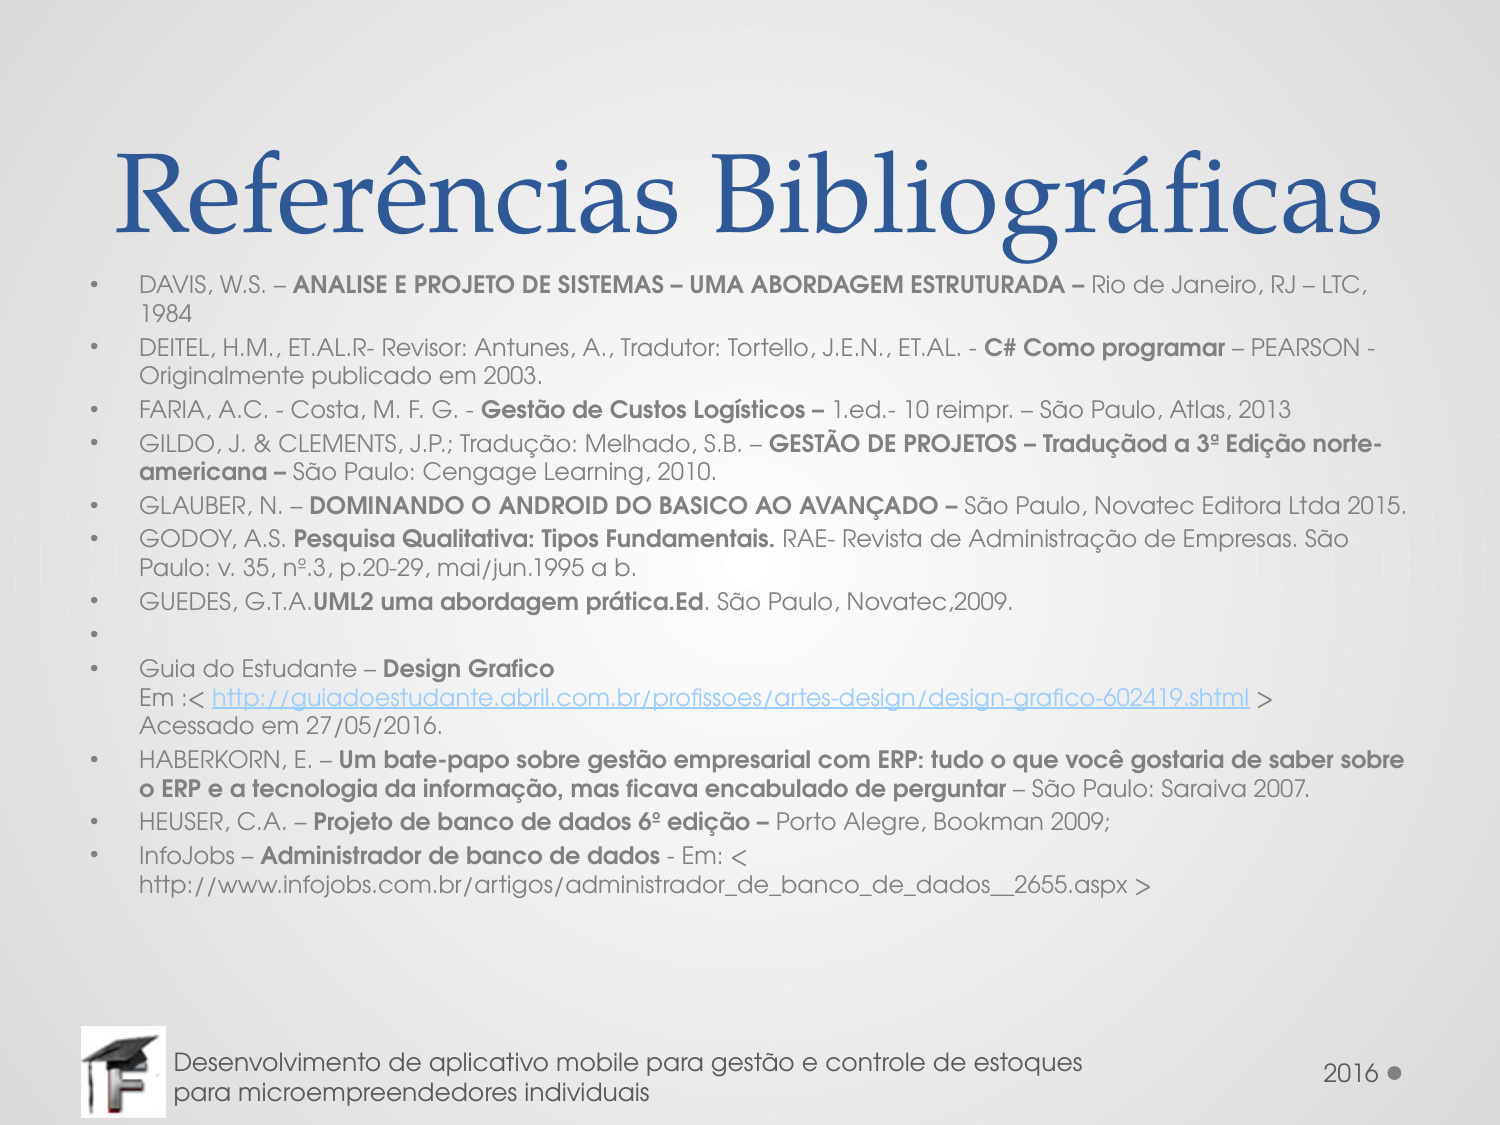

# Referências Bibliográficas
DAVIS, W.S. – ANALISE E PROJETO DE SISTEMAS – UMA ABORDAGEM ESTRUTURADA – Rio de Janeiro, RJ – LTC, 1984
DEITEL, H.M., ET.AL.R- Revisor: Antunes, A., Tradutor: Tortello, J.E.N., ET.AL. - C# Como programar – PEARSON - Originalmente publicado em 2003.
FARIA, A.C. - Costa, M. F. G. - Gestão de Custos Logísticos – 1.ed.- 10 reimpr. – São Paulo, Atlas, 2013
GILDO, J. & CLEMENTS, J.P.; Tradução: Melhado, S.B. – GESTÃO DE PROJETOS – Traduçãod a 3ª Edição norte-americana – São Paulo: Cengage Learning, 2010.
GLAUBER, N. – DOMINANDO O ANDROID DO BASICO AO AVANÇADO – São Paulo, Novatec Editora Ltda 2015.
GODOY, A.S. Pesquisa Qualitativa: Tipos Fundamentais. RAE- Revista de Administração de Empresas. São Paulo: v. 35, nº.3, p.20-29, mai/jun.1995 a b.
GUEDES, G.T.A.UML2 uma abordagem prática.Ed. São Paulo, Novatec,2009.

Guia do Estudante – Design Grafico
Em :< http://guiadoestudante.abril.com.br/profissoes/artes-design/design-grafico-602419.shtml >
Acessado em 27/05/2016.
HABERKORN, E. – Um bate-papo sobre gestão empresarial com ERP: tudo o que você gostaria de saber sobre o ERP e a tecnologia da informação, mas ficava encabulado de perguntar – São Paulo: Saraiva 2007.
HEUSER, C.A. – Projeto de banco de dados 6º edição – Porto Alegre, Bookman 2009;
InfoJobs – Administrador de banco de dados - Em: < http://www.infojobs.com.br/artigos/administrador_de_banco_de_dados__2655.aspx >
2016
Desenvolvimento de aplicativo mobile para gestão e controle de estoques para microempreendedores individuais